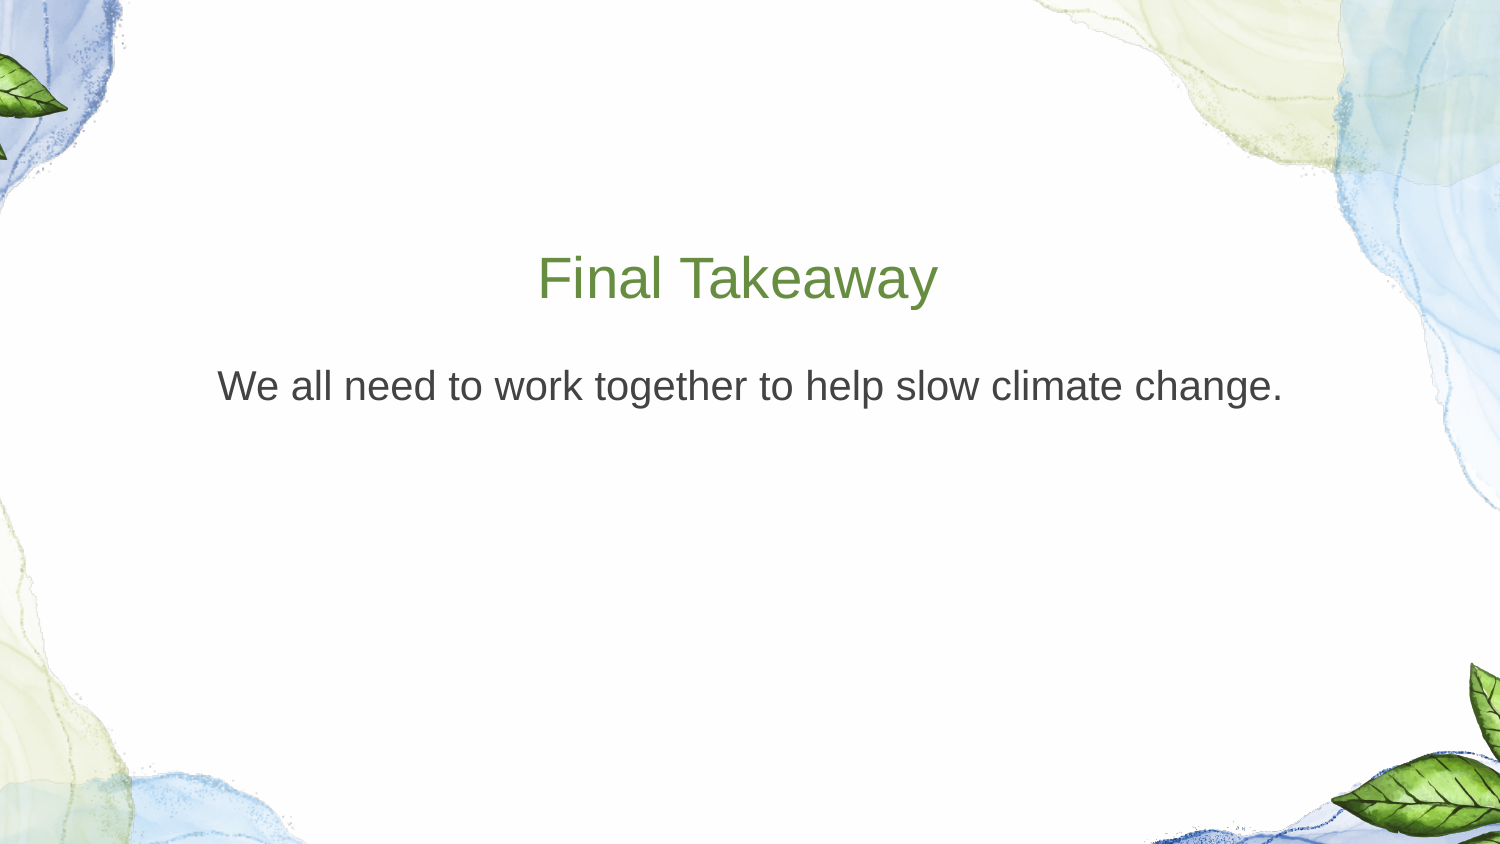

# Final Takeaway
We all need to work together to help slow climate change.